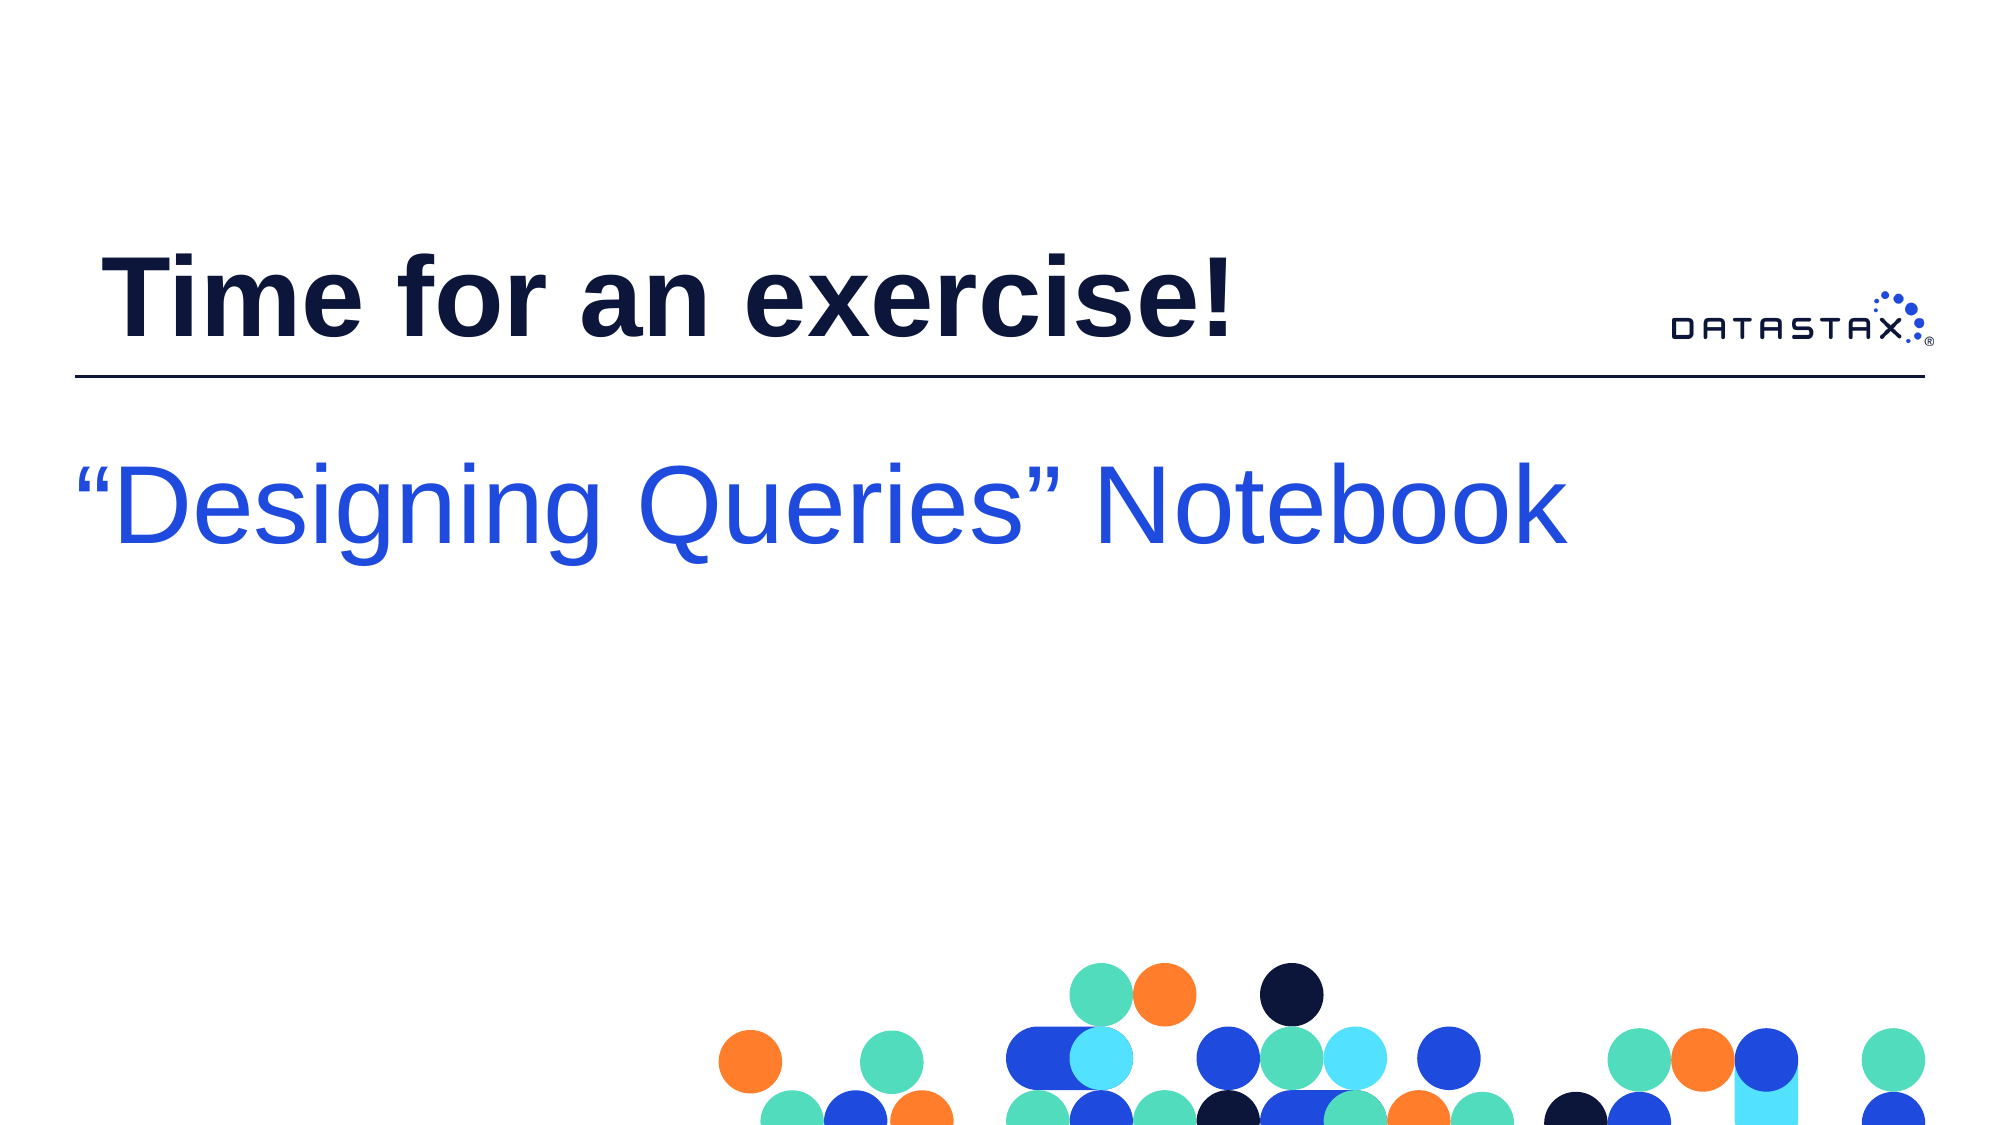

Time for an exercise!
# “Designing Queries” Notebook